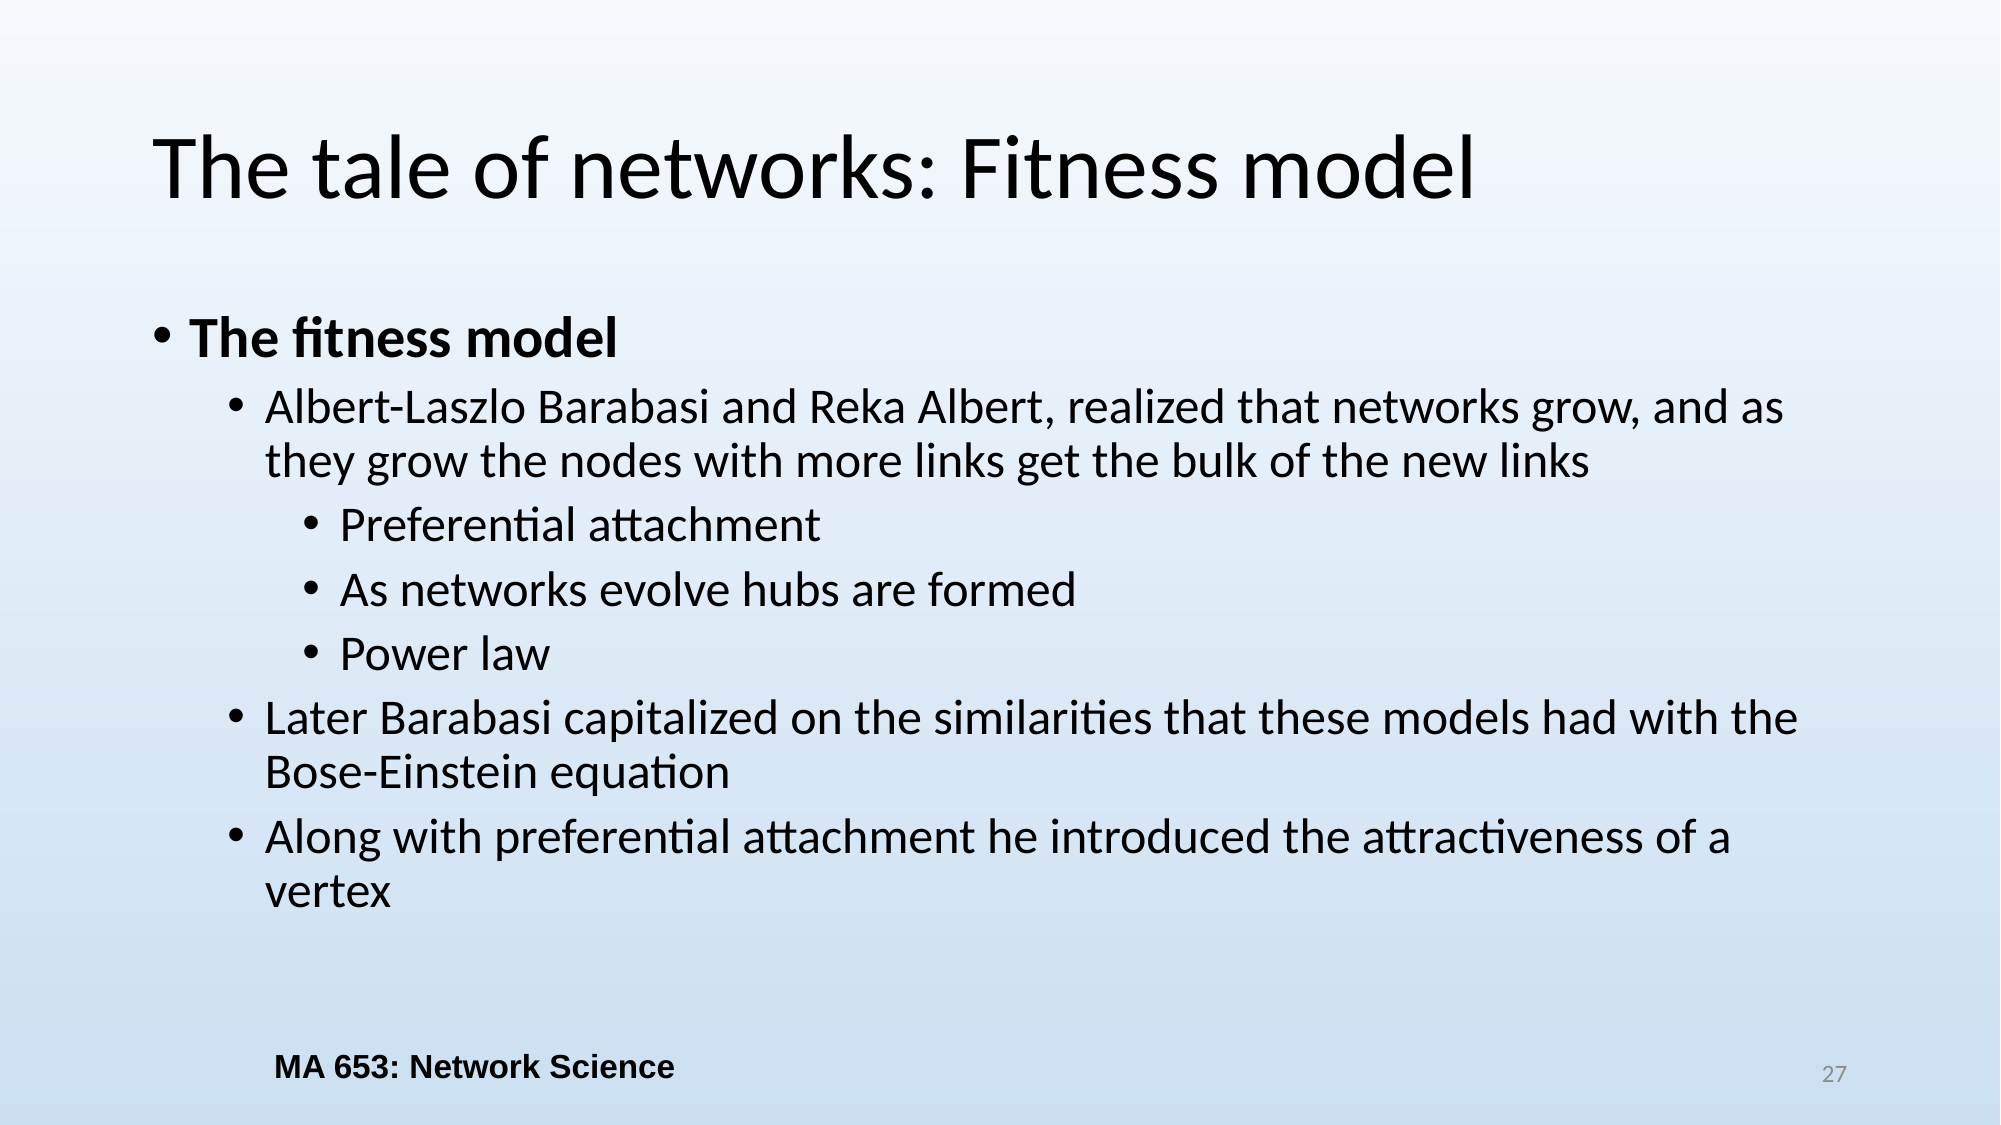

# The tale of networks: Fitness model
The fitness model
Albert-Laszlo Barabasi and Reka Albert, realized that networks grow, and as they grow the nodes with more links get the bulk of the new links
Preferential attachment
As networks evolve hubs are formed
Power law
Later Barabasi capitalized on the similarities that these models had with the Bose-Einstein equation
Along with preferential attachment he introduced the attractiveness of a vertex
MA 653: Network Science
27